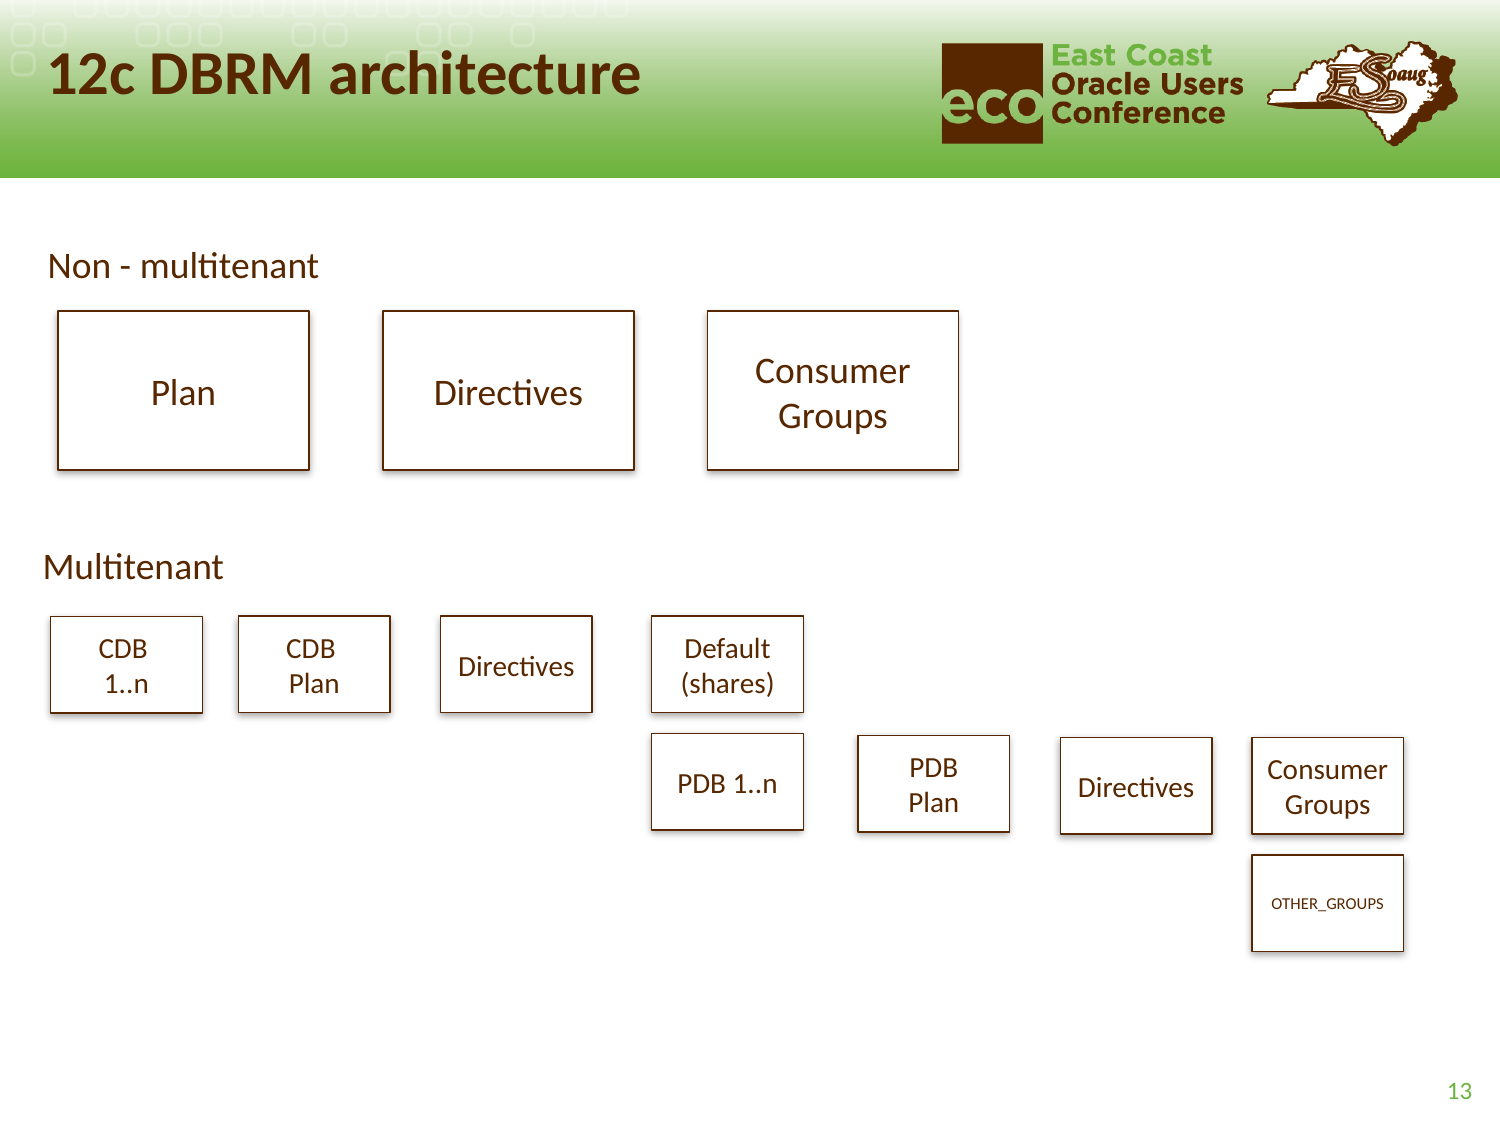

# 12c DBRM architecture
Non - multitenant
Plan
Directives
Consumer Groups
Multitenant
CDB
Plan
Directives
Default
(shares)
PDB 1..n
PDB
Plan
Consumer Groups
Directives
OTHER_GROUPS
CDB
1..n
13